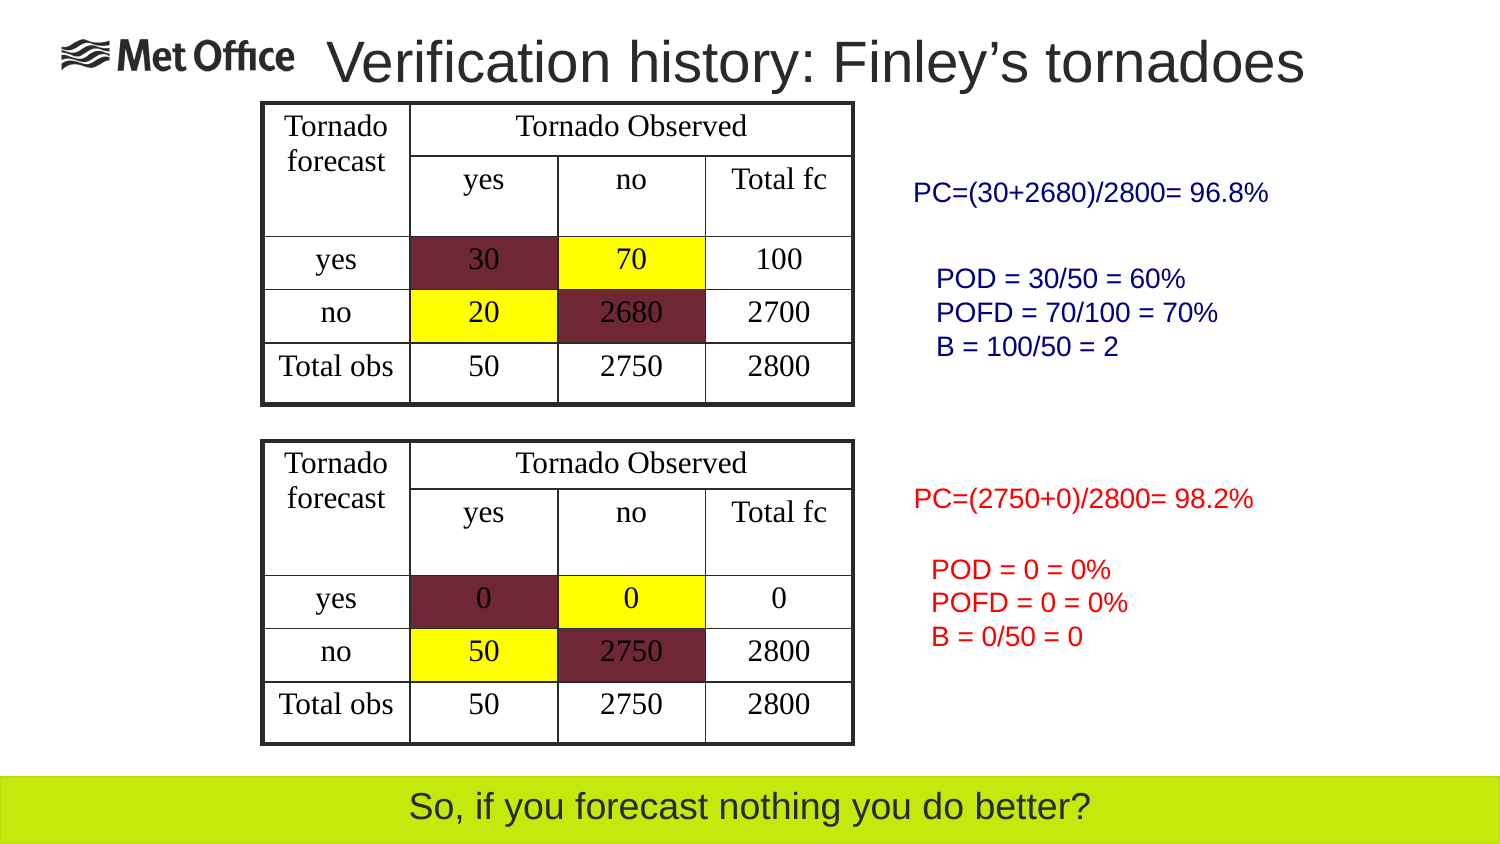

# Verification history: Finley’s tornadoes
| Tornado forecast | Tornado Observed |  |  |
| --- | --- | --- | --- |
|  | yes | no | Total fc |
| yes | 30 | 70 | 100 |
| no | 20 | 2680 | 2700 |
| Total obs | 50 | 2750 | 2800 |
PC=(30+2680)/2800= 96.8%
POD = 30/50 = 60%
POFD = 70/100 = 70%
B = 100/50 = 2
| Tornado forecast | Tornado Observed |  |  |
| --- | --- | --- | --- |
|  | yes | no | Total fc |
| yes | 0 | 0 | 0 |
| no | 50 | 2750 | 2800 |
| Total obs | 50 | 2750 | 2800 |
PC=(2750+0)/2800= 98.2%
POD = 0 = 0%
POFD = 0 = 0%
B = 0/50 = 0
So, if you forecast nothing you do better?